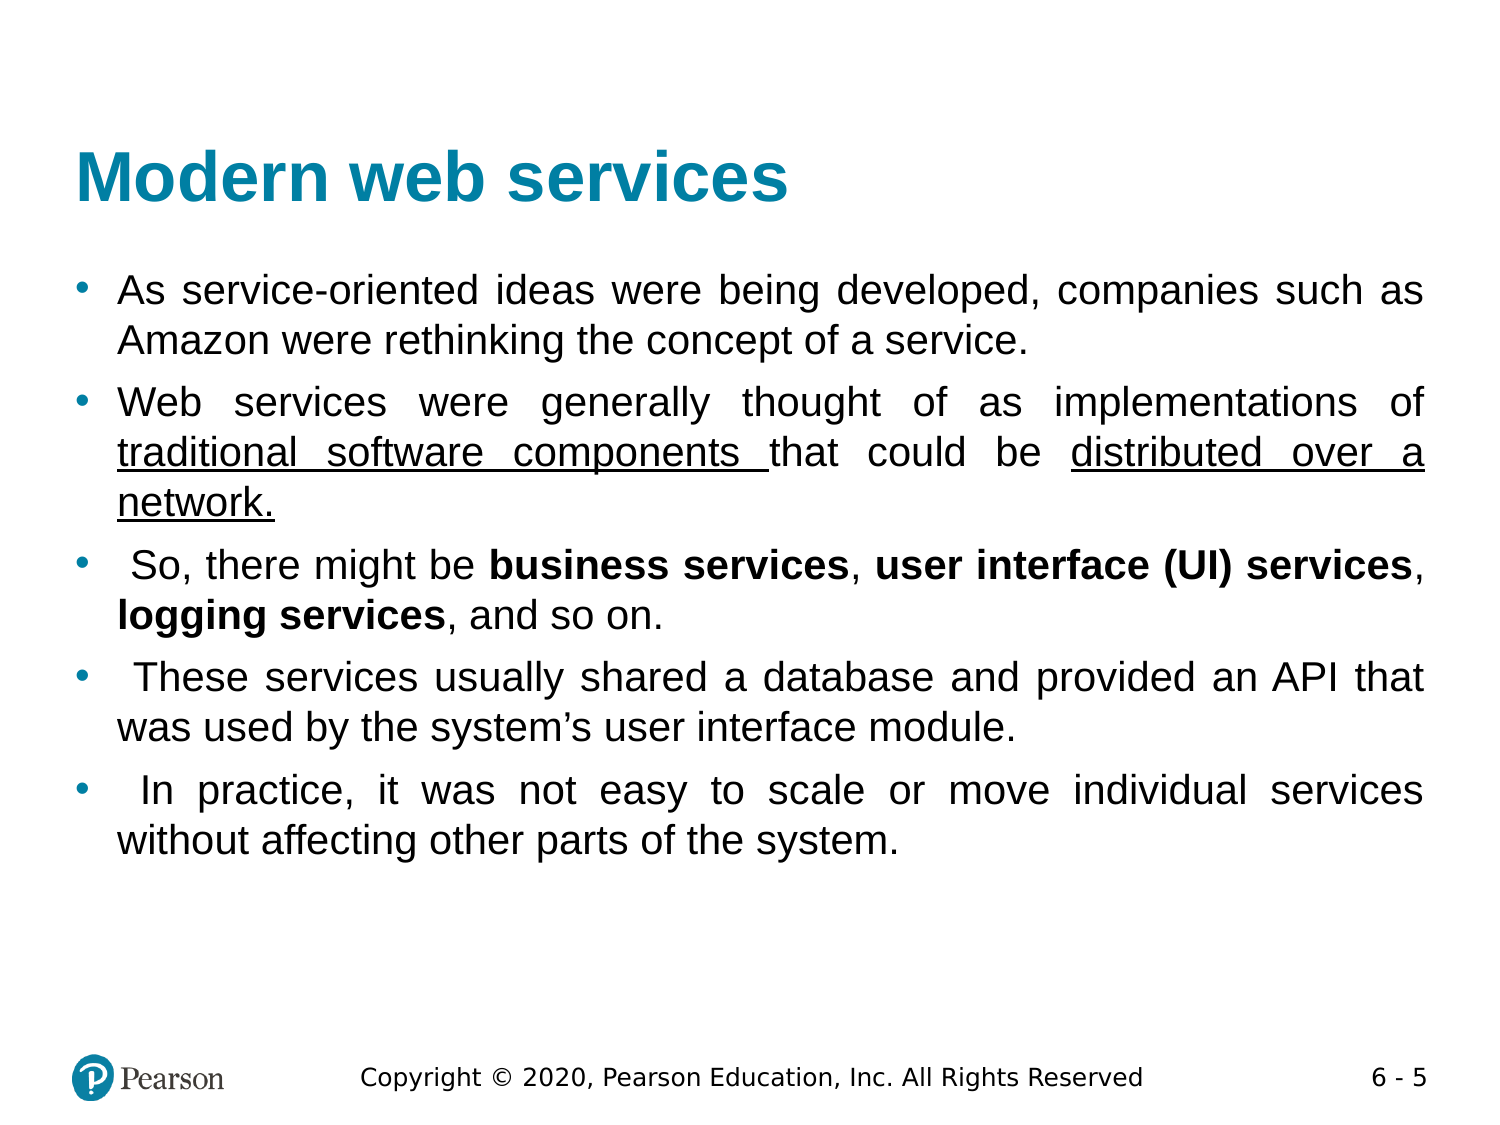

# Modern web services
As service-oriented ideas were being developed, companies such as Amazon were rethinking the concept of a service.
Web services were generally thought of as implementations of traditional software components that could be distributed over a network.
 So, there might be business services, user interface (UI) services, logging services, and so on.
 These services usually shared a database and provided an API that was used by the system’s user interface module.
 In practice, it was not easy to scale or move individual services without affecting other parts of the system.